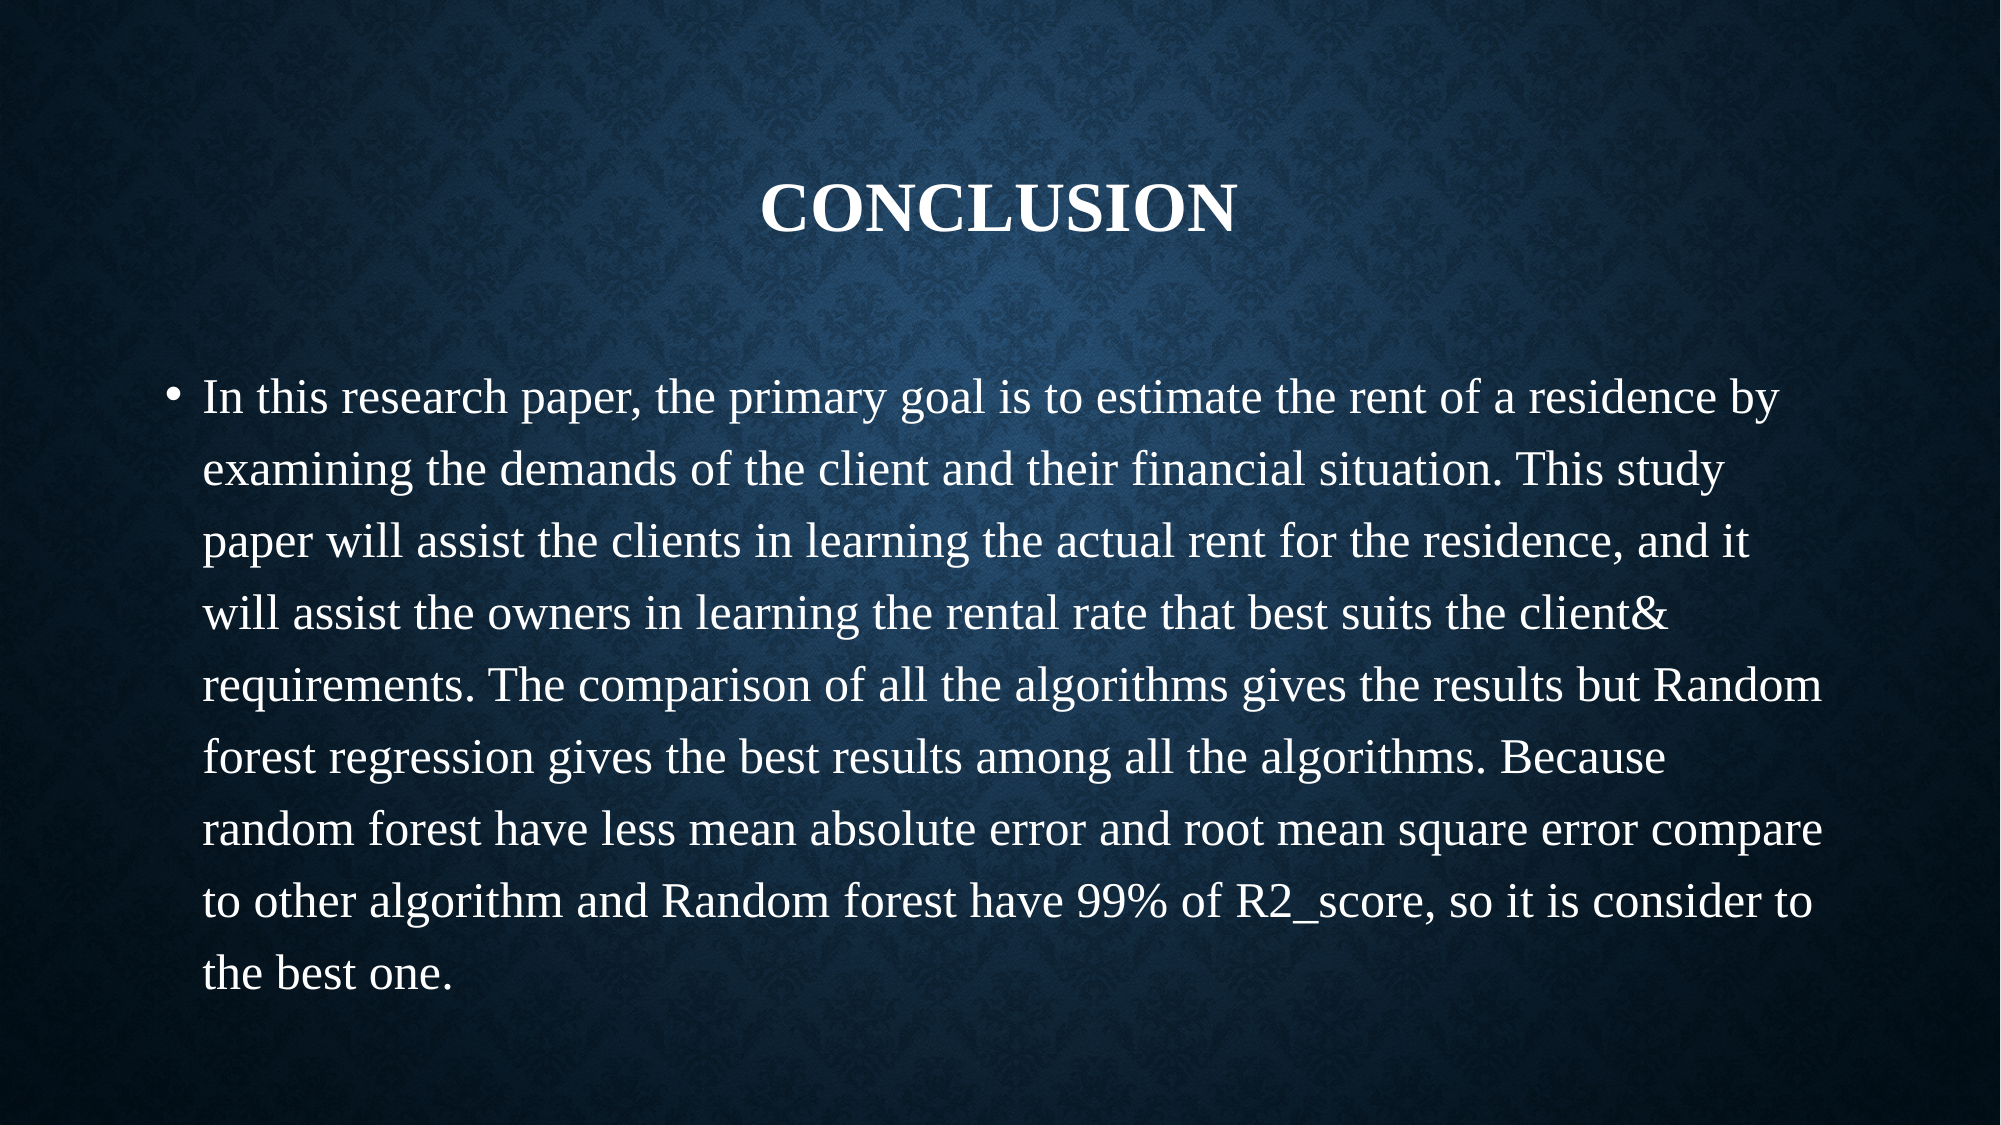

# Conclusion
In this research paper, the primary goal is to estimate the rent of a residence by examining the demands of the client and their financial situation. This study paper will assist the clients in learning the actual rent for the residence, and it will assist the owners in learning the rental rate that best suits the client& requirements. The comparison of all the algorithms gives the results but Random forest regression gives the best results among all the algorithms. Because random forest have less mean absolute error and root mean square error compare to other algorithm and Random forest have 99% of R2_score, so it is consider to the best one.